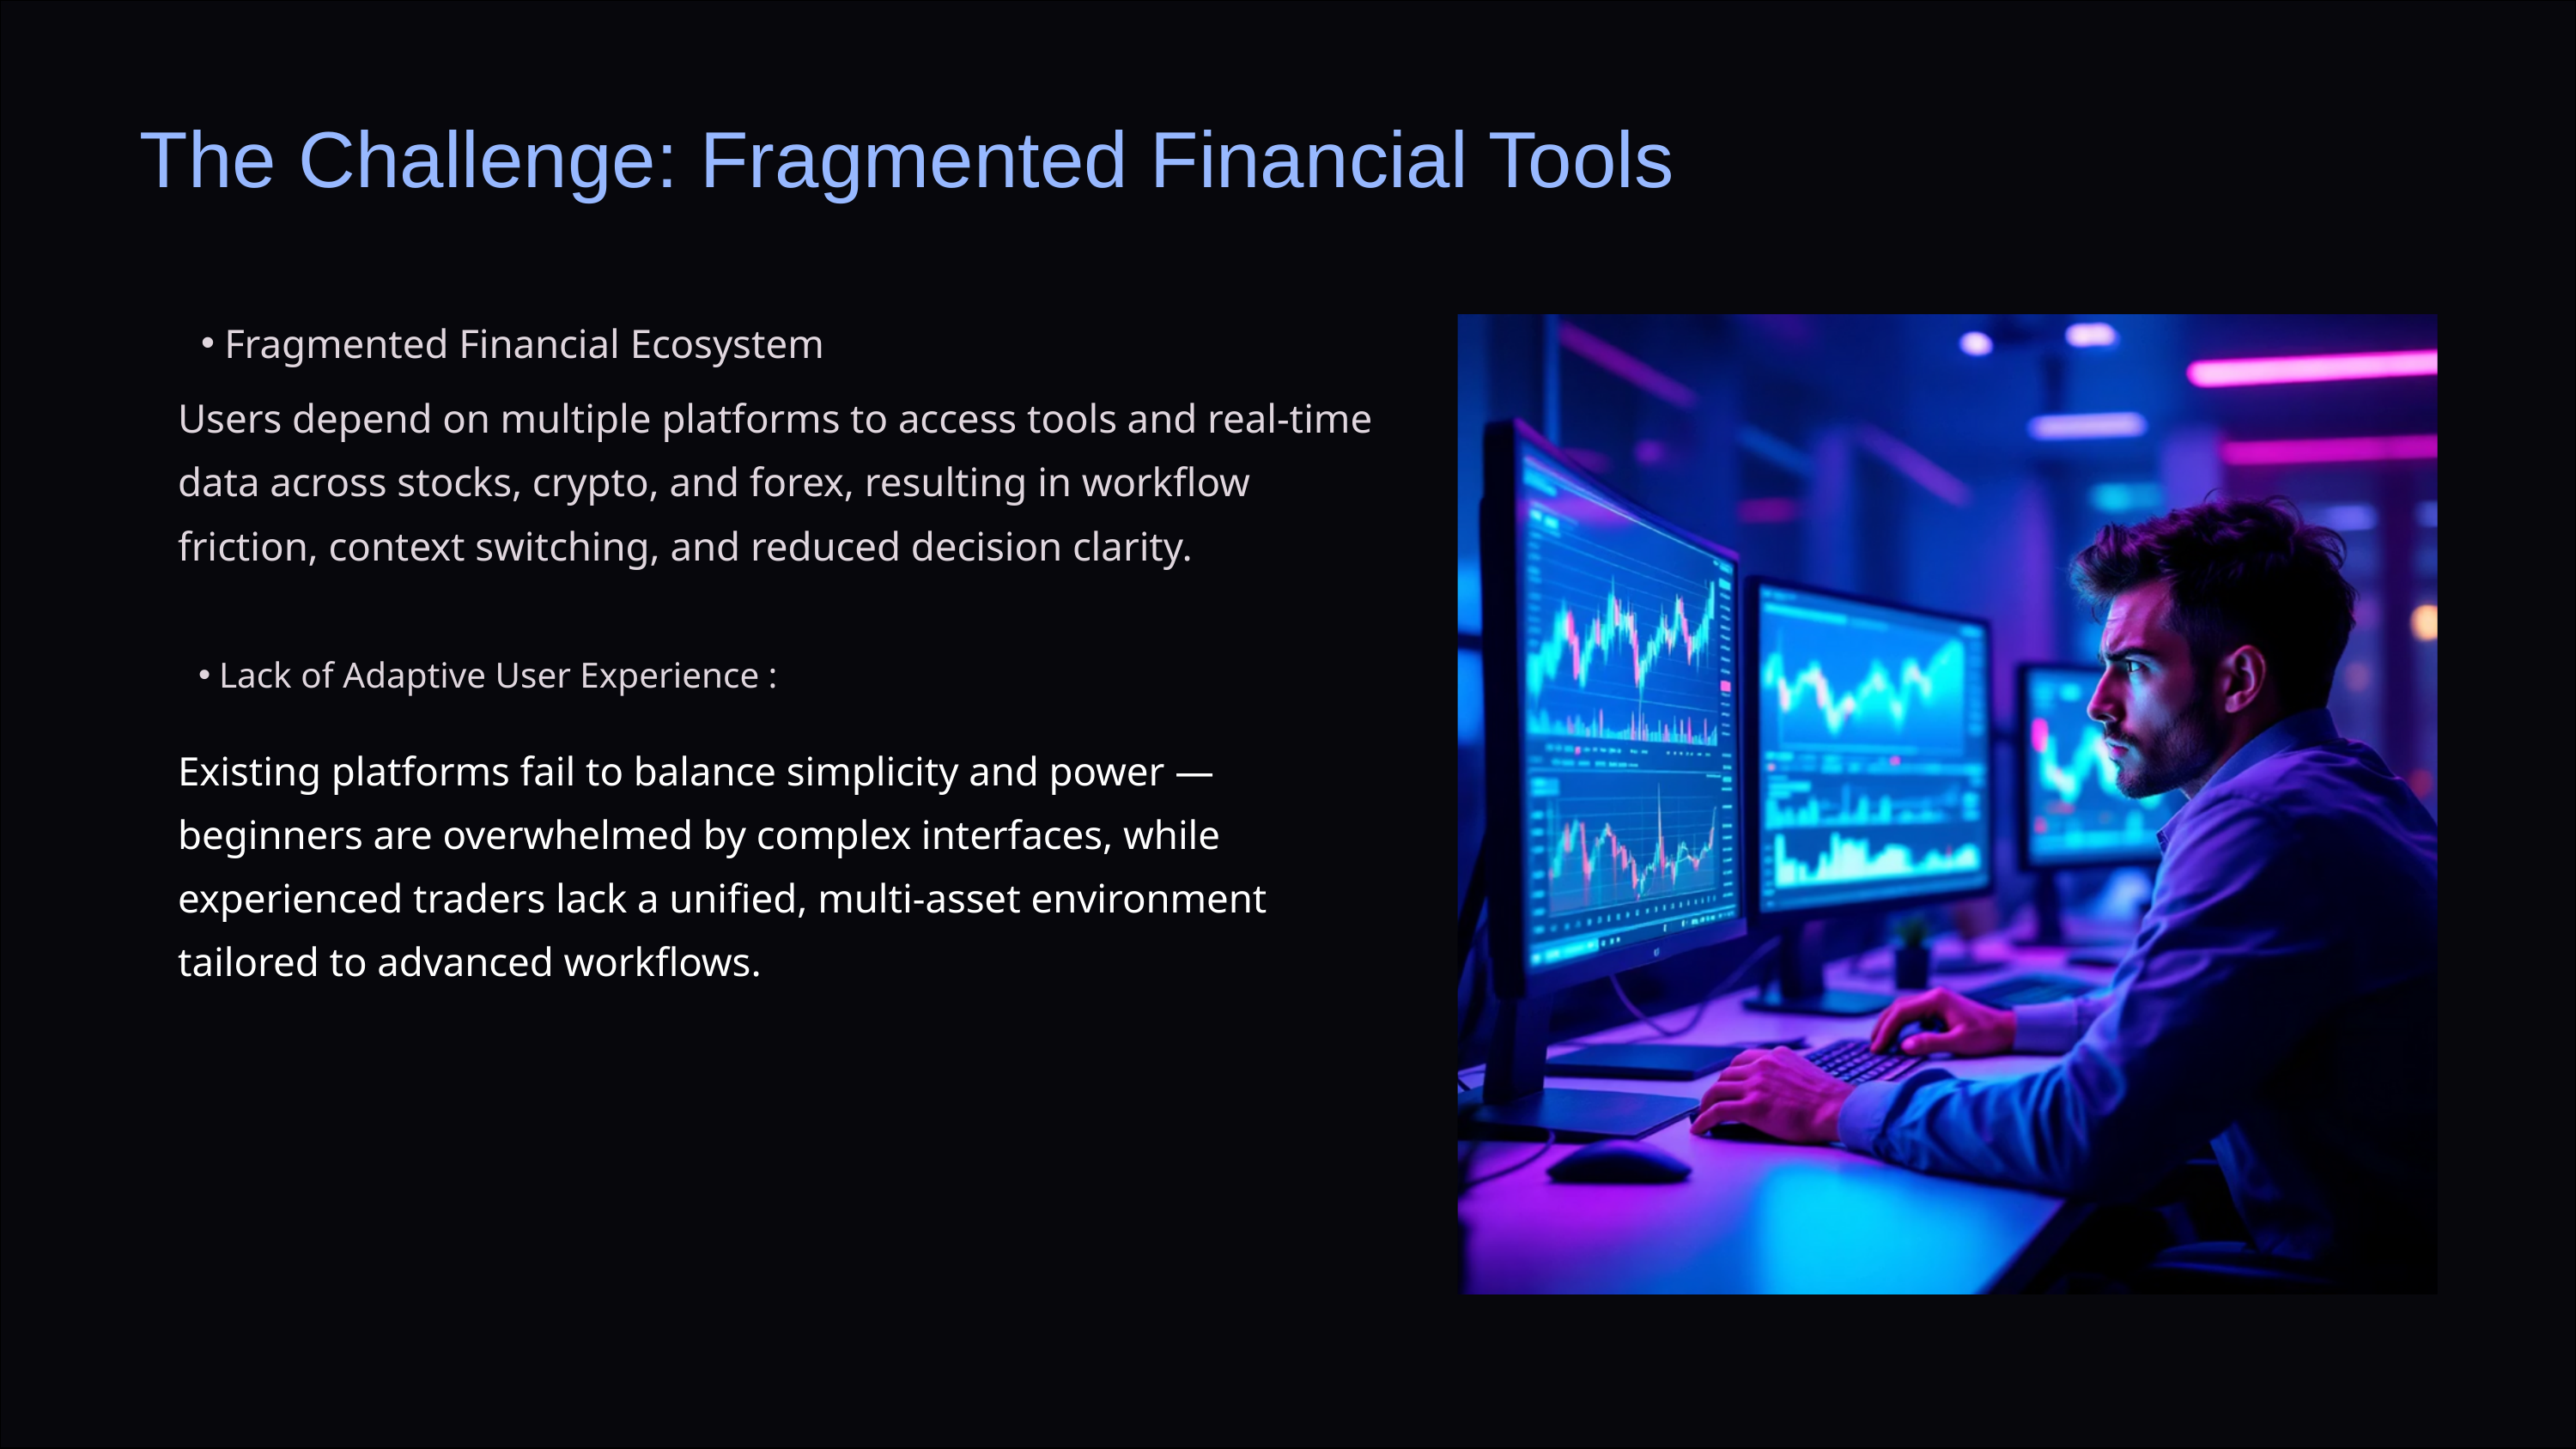

The Challenge: Fragmented Financial Tools
Fragmented Financial Ecosystem

Users depend on multiple platforms to access tools and real-time data across stocks, crypto, and forex, resulting in workflow friction, context switching, and reduced decision clarity.
Lack of Adaptive User Experience :

Existing platforms fail to balance simplicity and power — beginners are overwhelmed by complex interfaces, while experienced traders lack a unified, multi-asset environment tailored to advanced workflows.